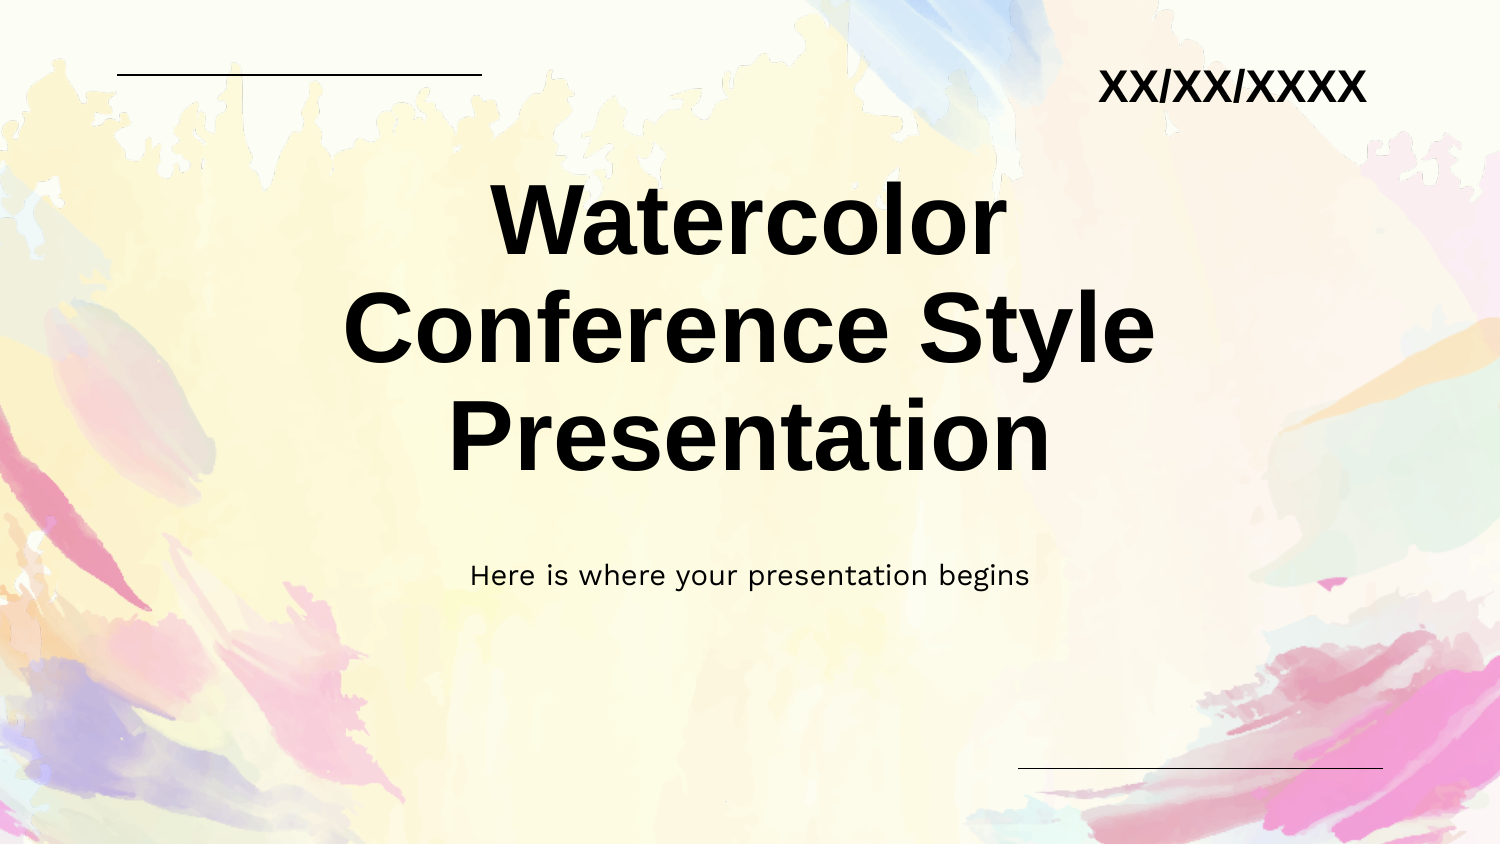

XX/XX/XXXX
# Watercolor Conference Style Presentation
Here is where your presentation begins